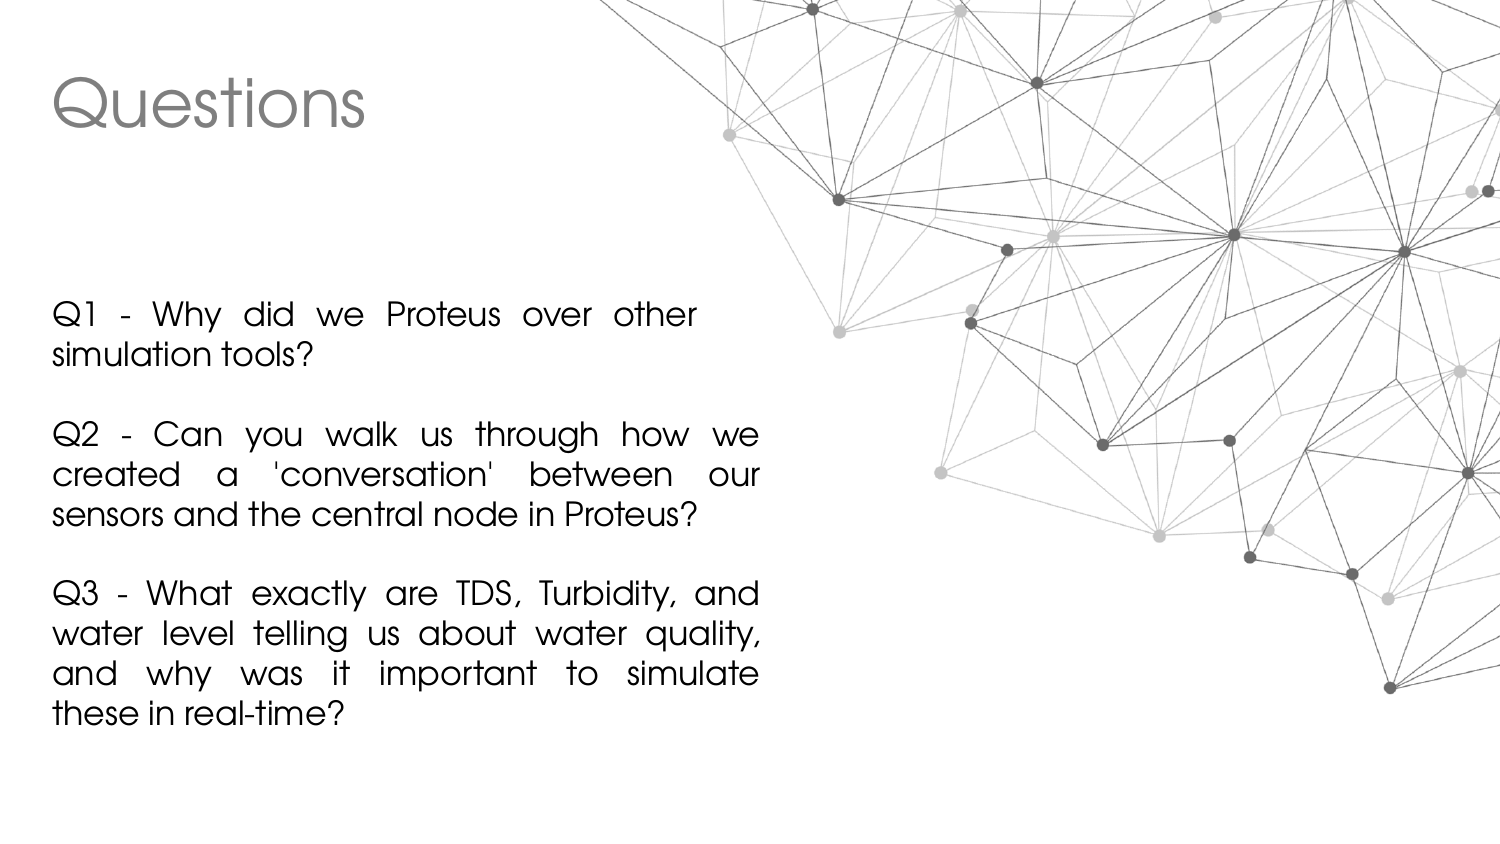

Questions

Q1 - Why did we Proteus over other    simulation tools?

Q2 - Can you walk us through how we created a 'conversation' between our sensors and the central node in Proteus?

Q3 - What exactly are TDS, Turbidity, and water level telling us about water quality, and why was it important to simulate these in real-time?